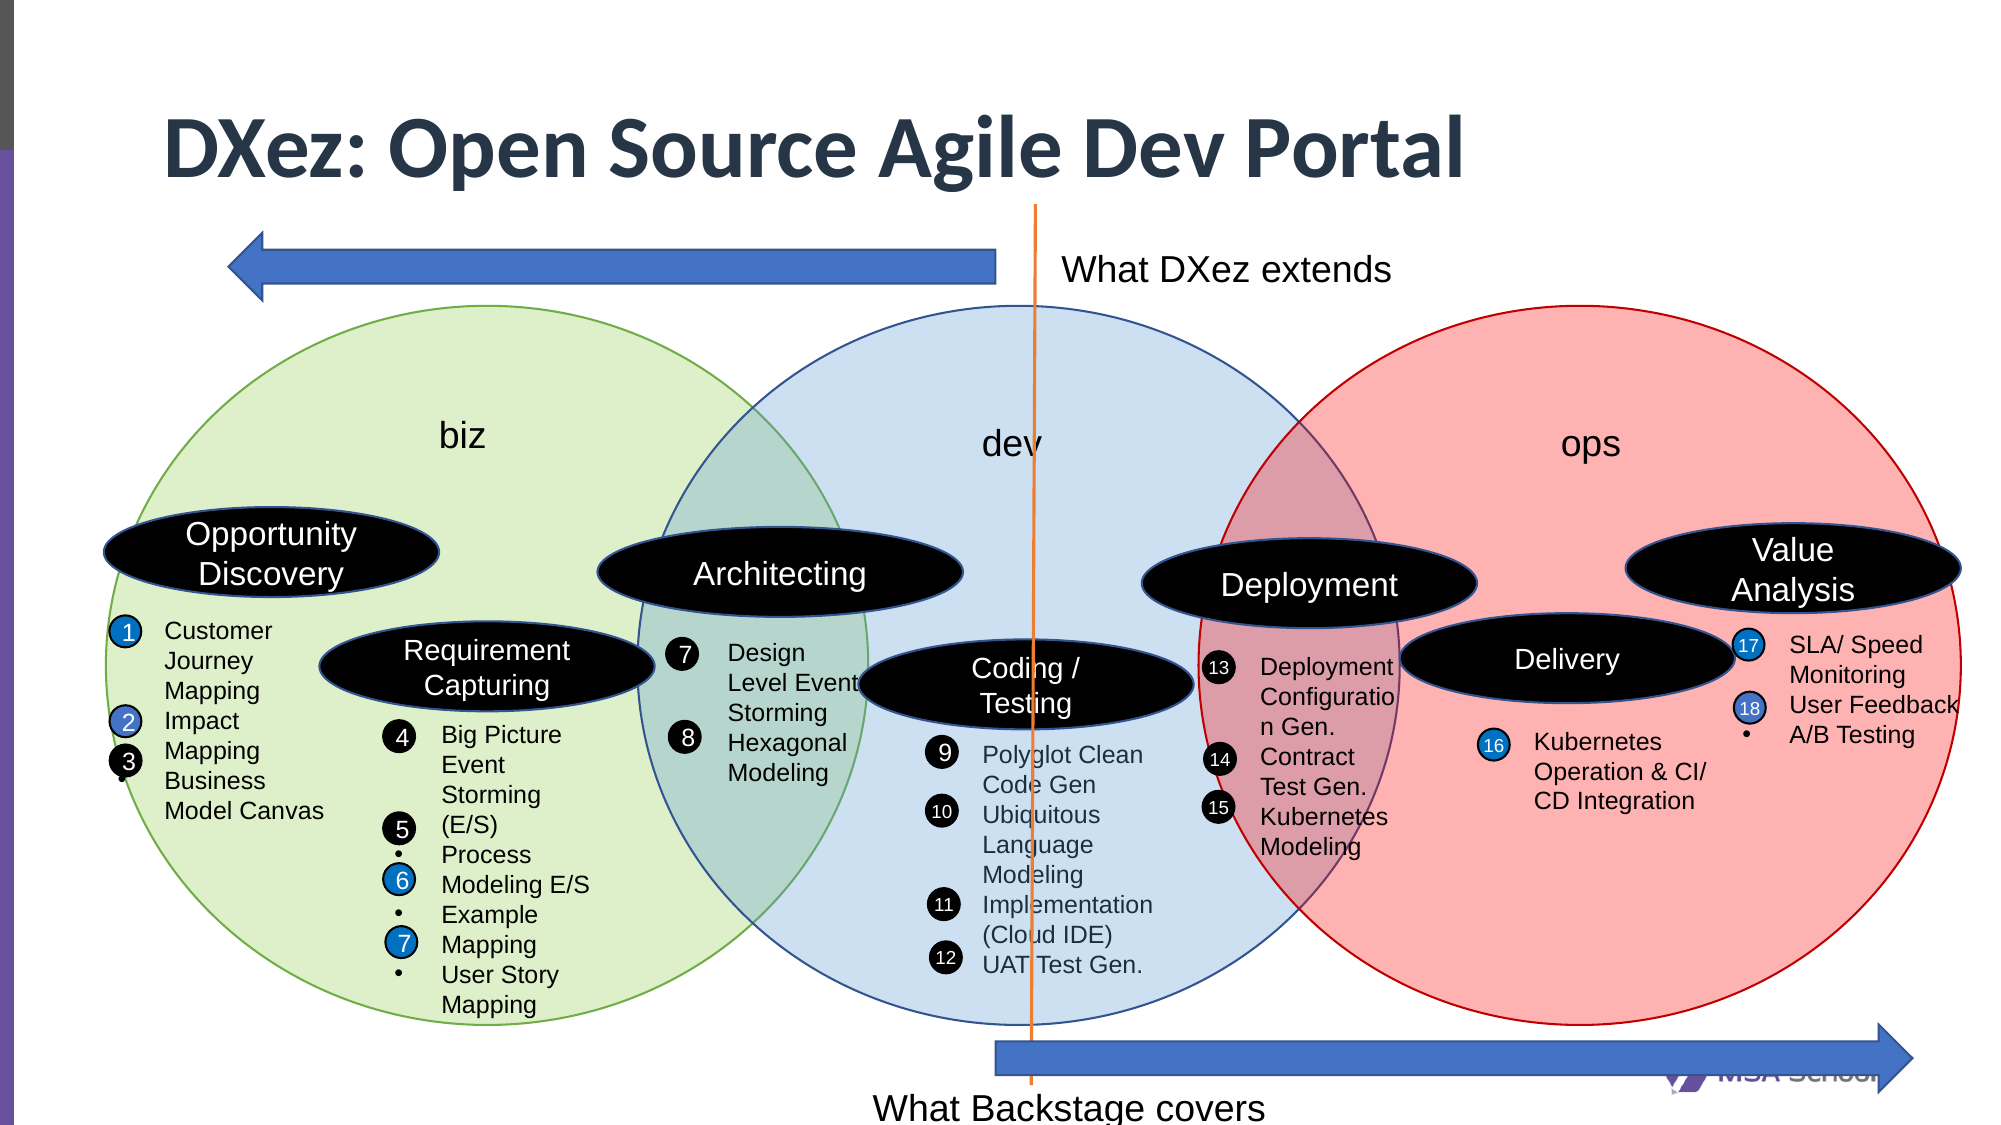

# DXez: Open Source Agile Dev Portal

What DXez extends

biz
dev
ops
Opportunity
Discovery
Value Analysis
Architecting
Deployment
Customer Journey Mapping
Impact Mapping
Business  Model Canvas

Delivery
1
Requirement Capturing
SLA/ Speed Monitoring
User Feedback
A/B Testing

17
Design Level Event Storming
Hexagonal Modeling
7
Coding / Testing
Deployment Configuration Gen.
Contract Test Gen.
Kubernetes Modeling

13
18
2
Big Picture Event Storming (E/S)
Process Modeling E/S
Example Mapping
User Story Mapping
Kubernetes Operation & CI/CD Integration

4
8
16
9
14
3
15
10
5
6
11
7
12
Polyglot Clean Code Gen
Ubiquitous Language Modeling
Implementation (Cloud IDE)
UAT Test Gen.

What Backstage covers